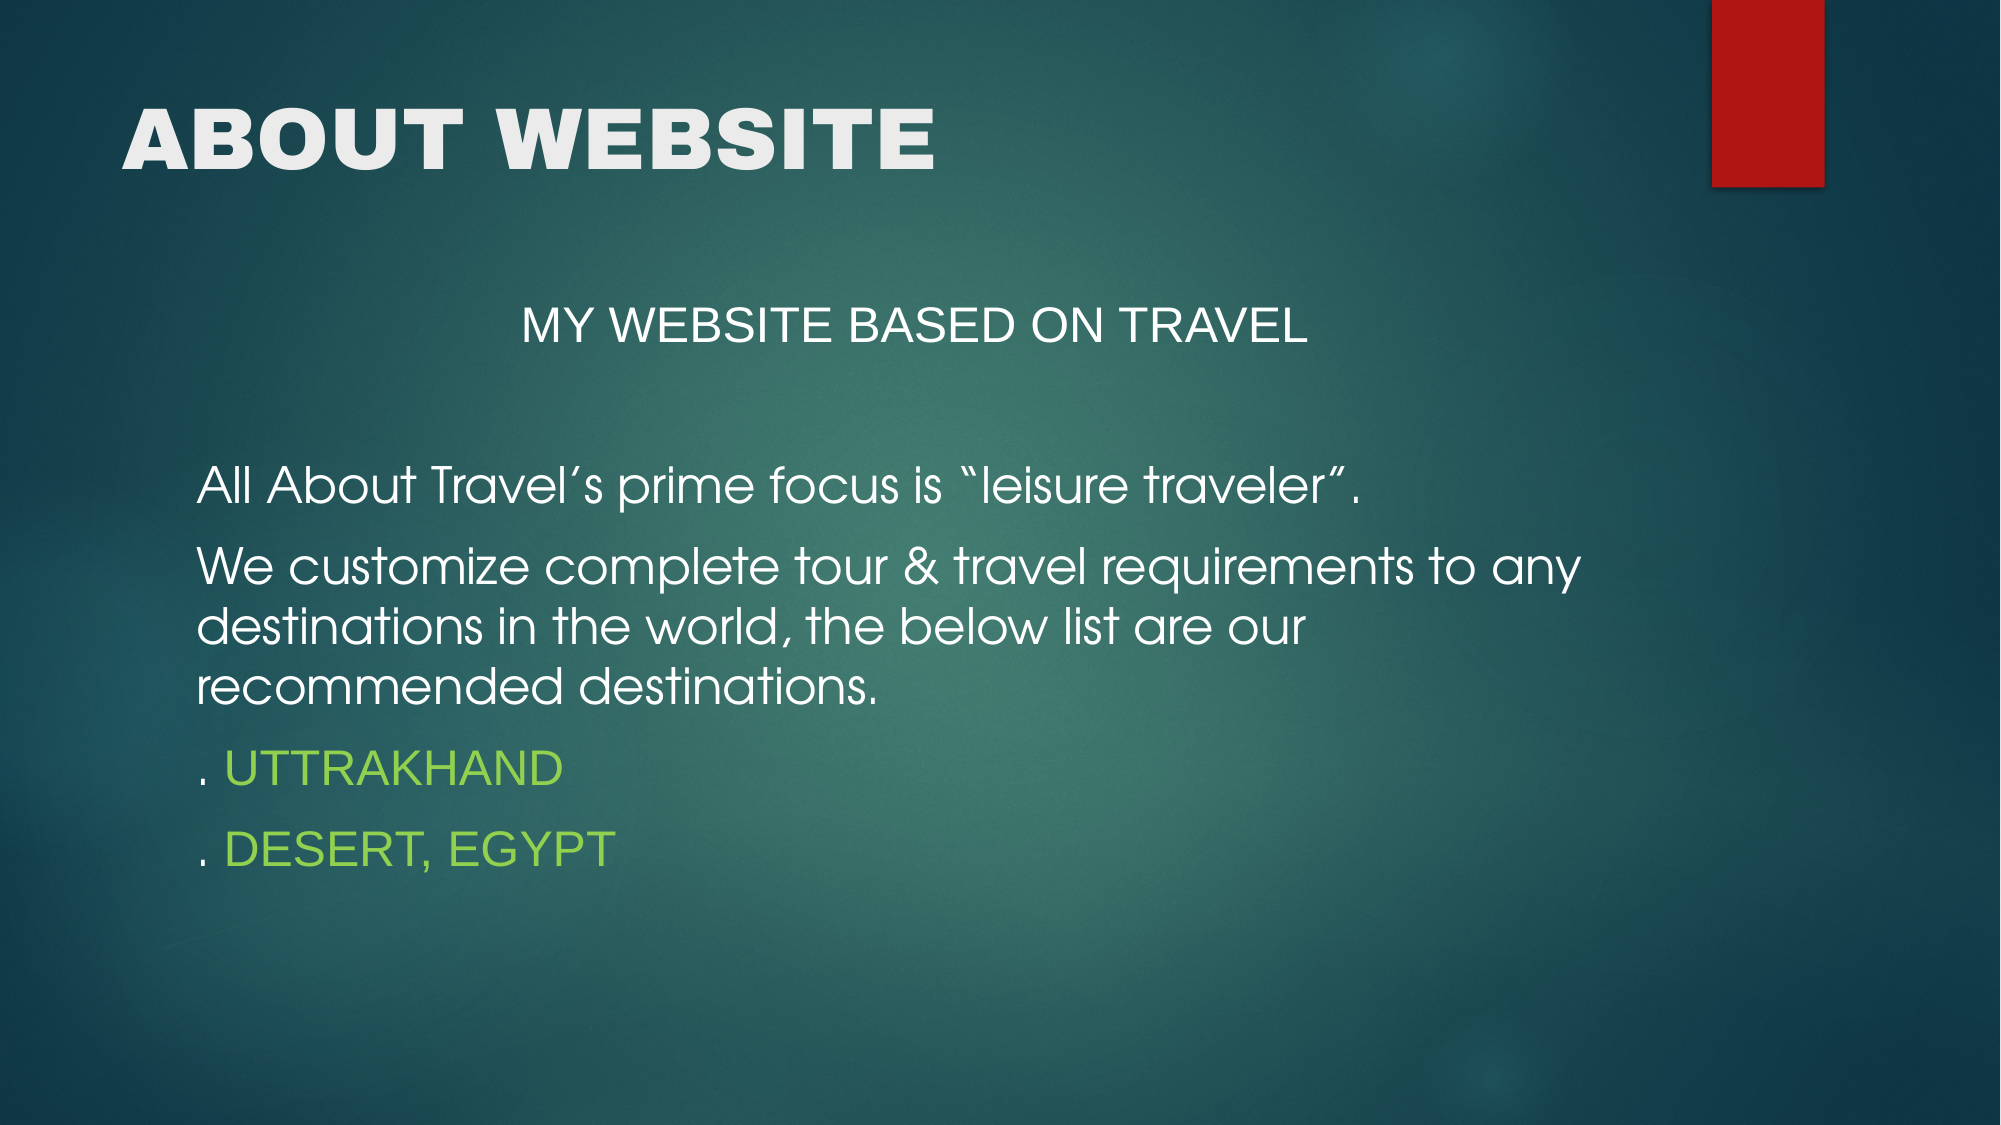

# ABOUT WEBSITE
MY WEBSITE BASED ON TRAVEL

All About Travel’s prime focus is “leisure traveler”.
We customize complete tour & travel requirements to any destinations in the world, the below list are our recommended destinations.
. UTTRAKHAND
. DESERT, EGYPT